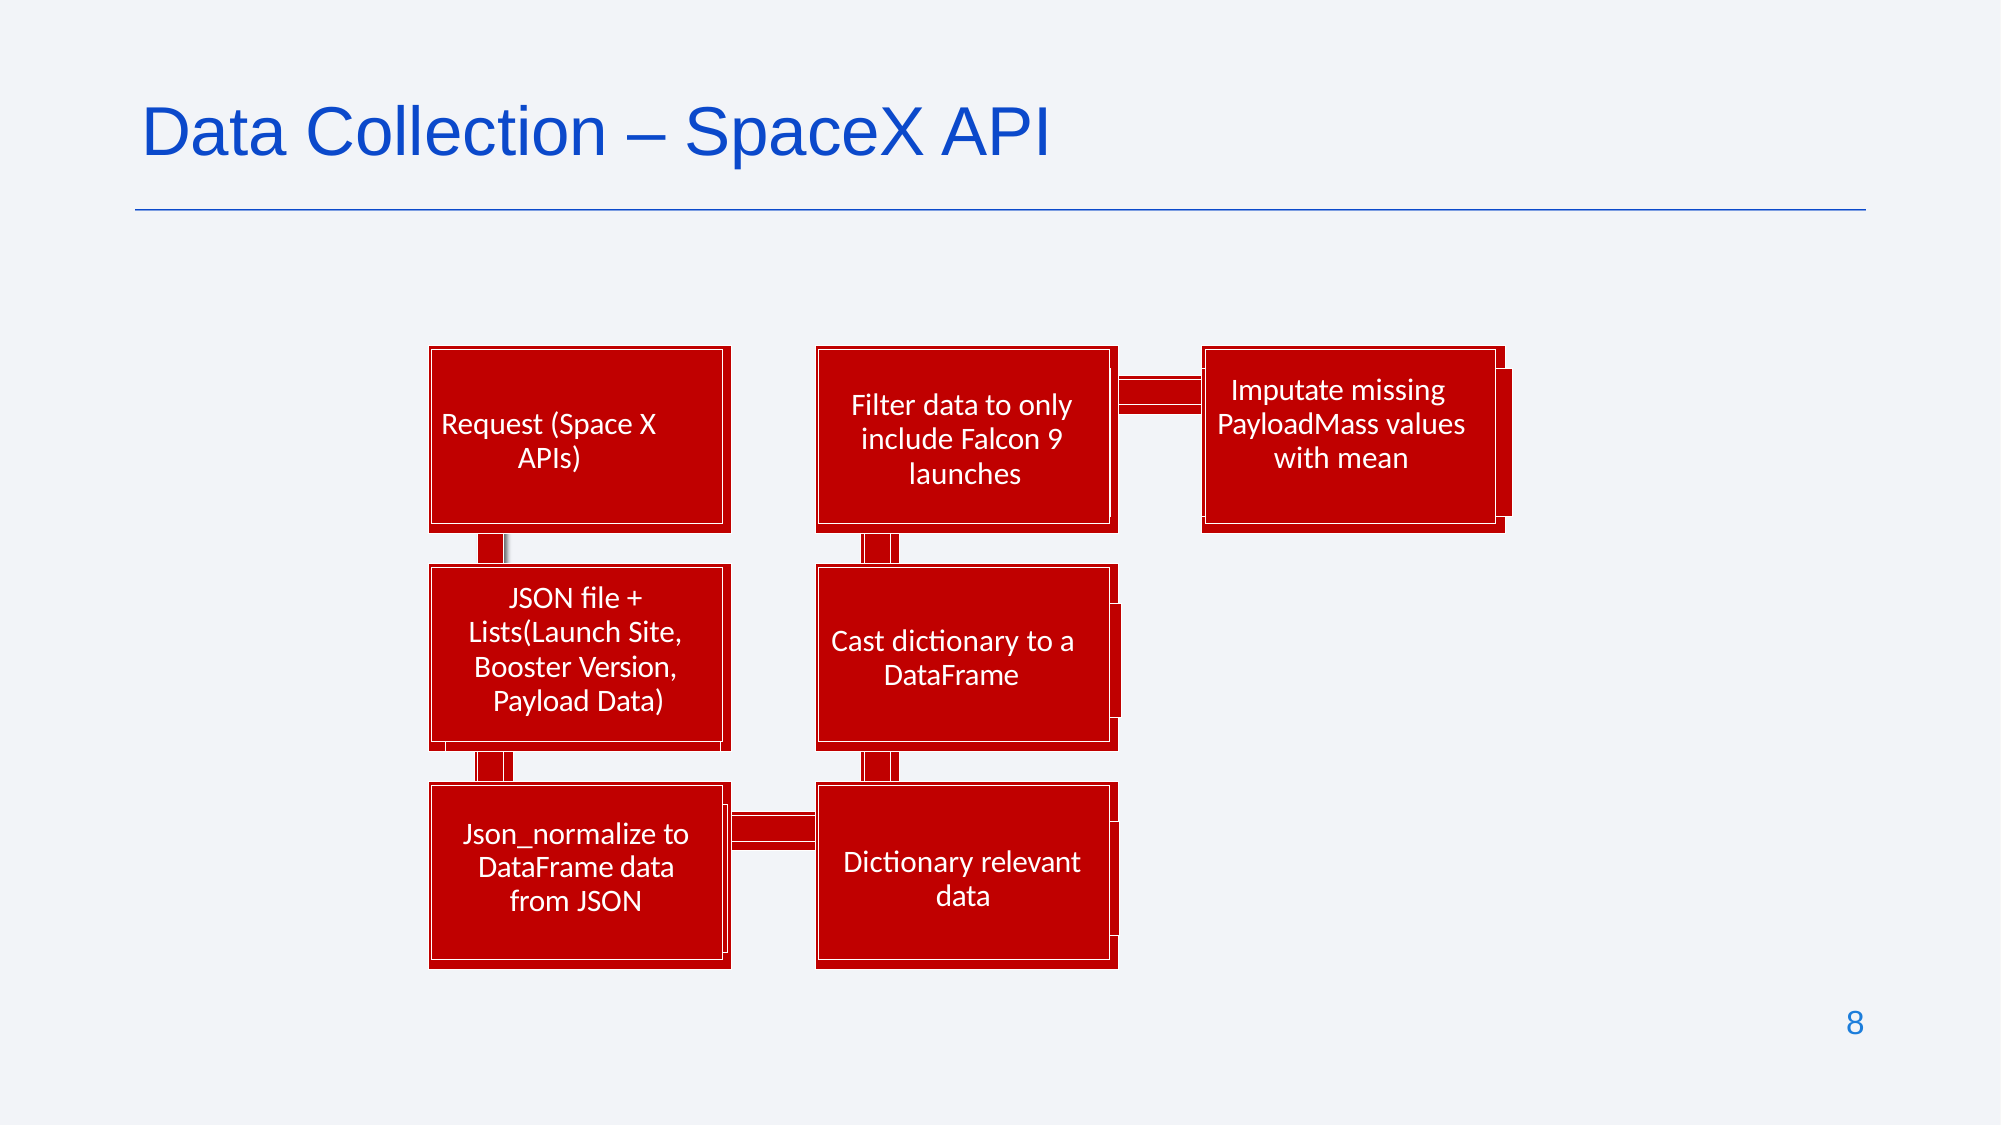

Data Collection – SpaceX API

Imputate missing  PayloadMass values with mean
Filter data to only  include Falcon 9  launches

Request (Space X  APIs)

JSON file +  Lists(Launch Site,  Booster Version,  Payload Data)

Cast dictionary to a  DataFrame

Json_normalize to  DataFrame data  from JSON
Dictionary relevant data
8